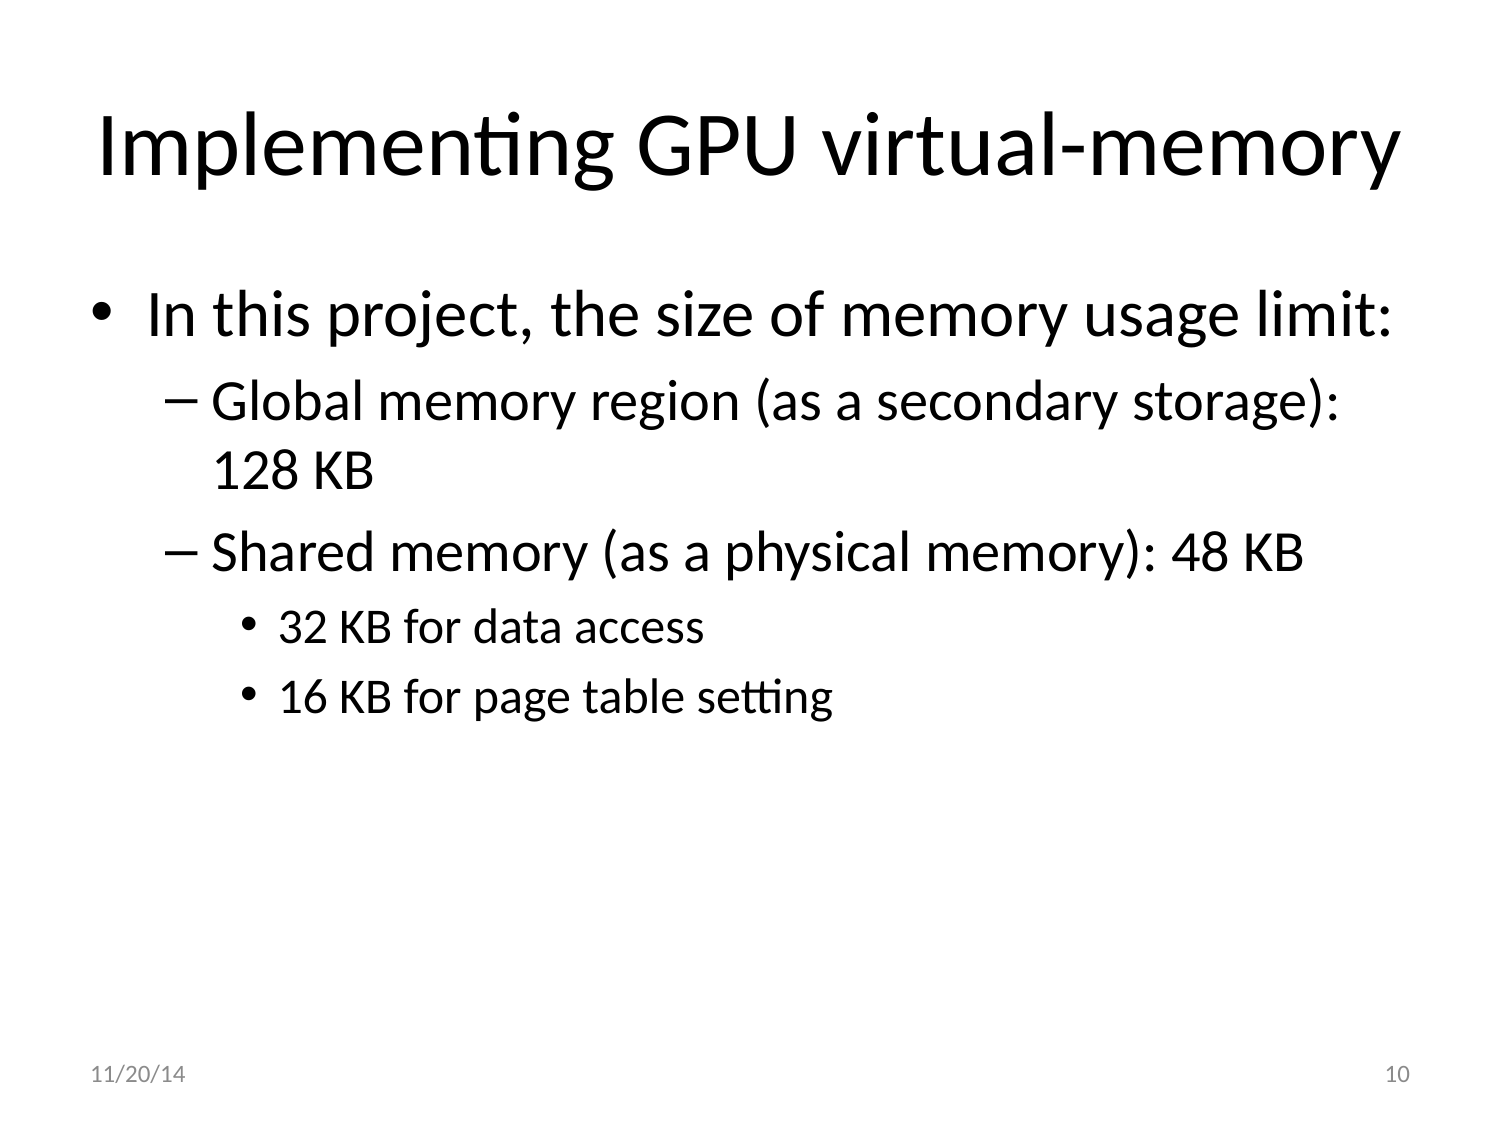

# Implementing GPU virtual-memory
In this project, the size of memory usage limit:
Global memory region (as a secondary storage): 128 KB
Shared memory (as a physical memory): 48 KB
32 KB for data access
16 KB for page table setting
11/20/14
10